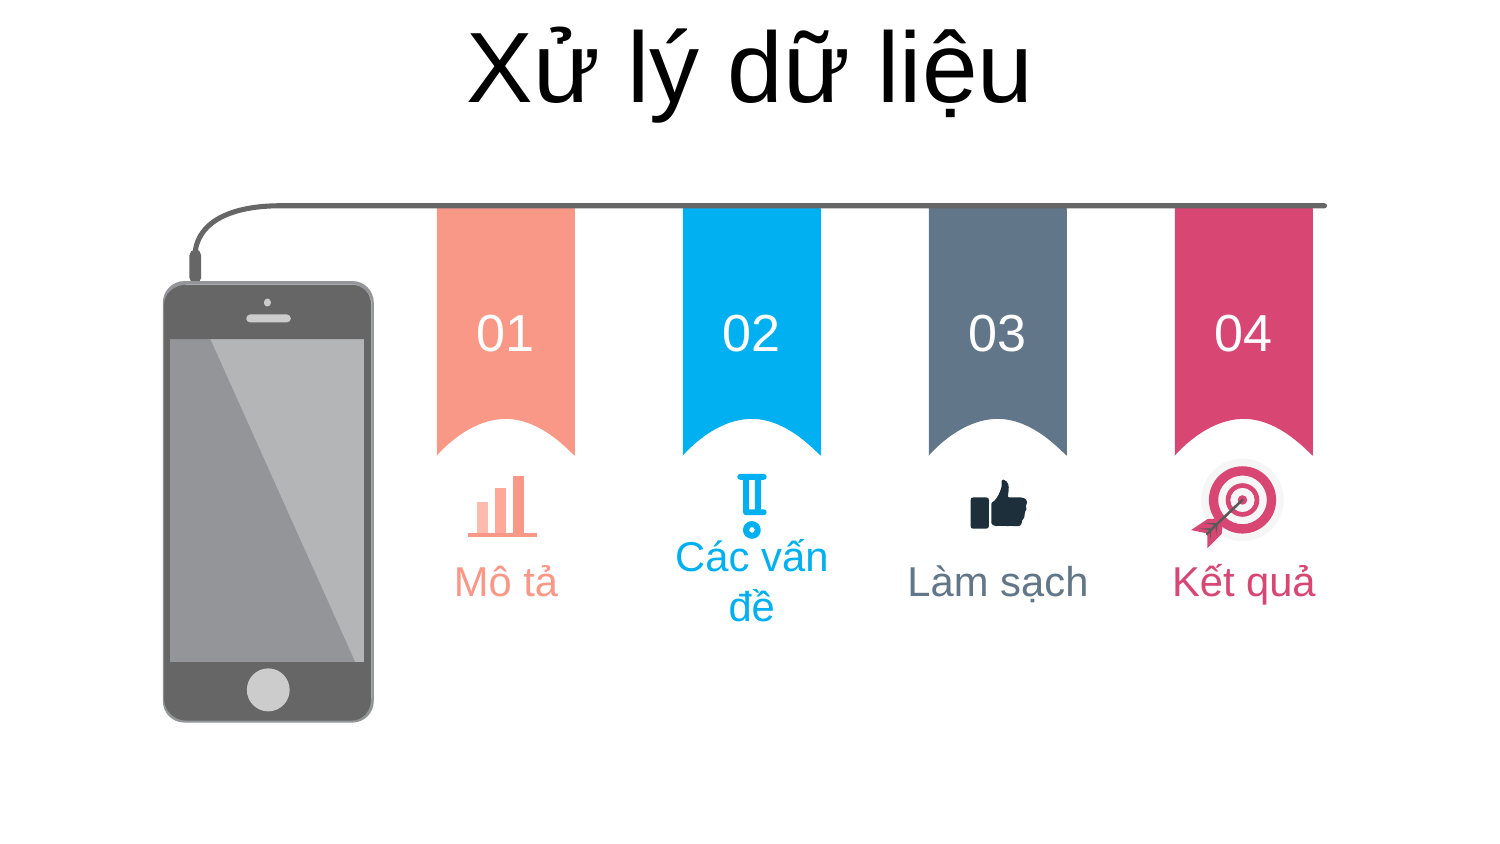

# Xử lý dữ liệu

01
Mô tả
02
Các vấn đề
03
Làm sạch
04
Kết quả